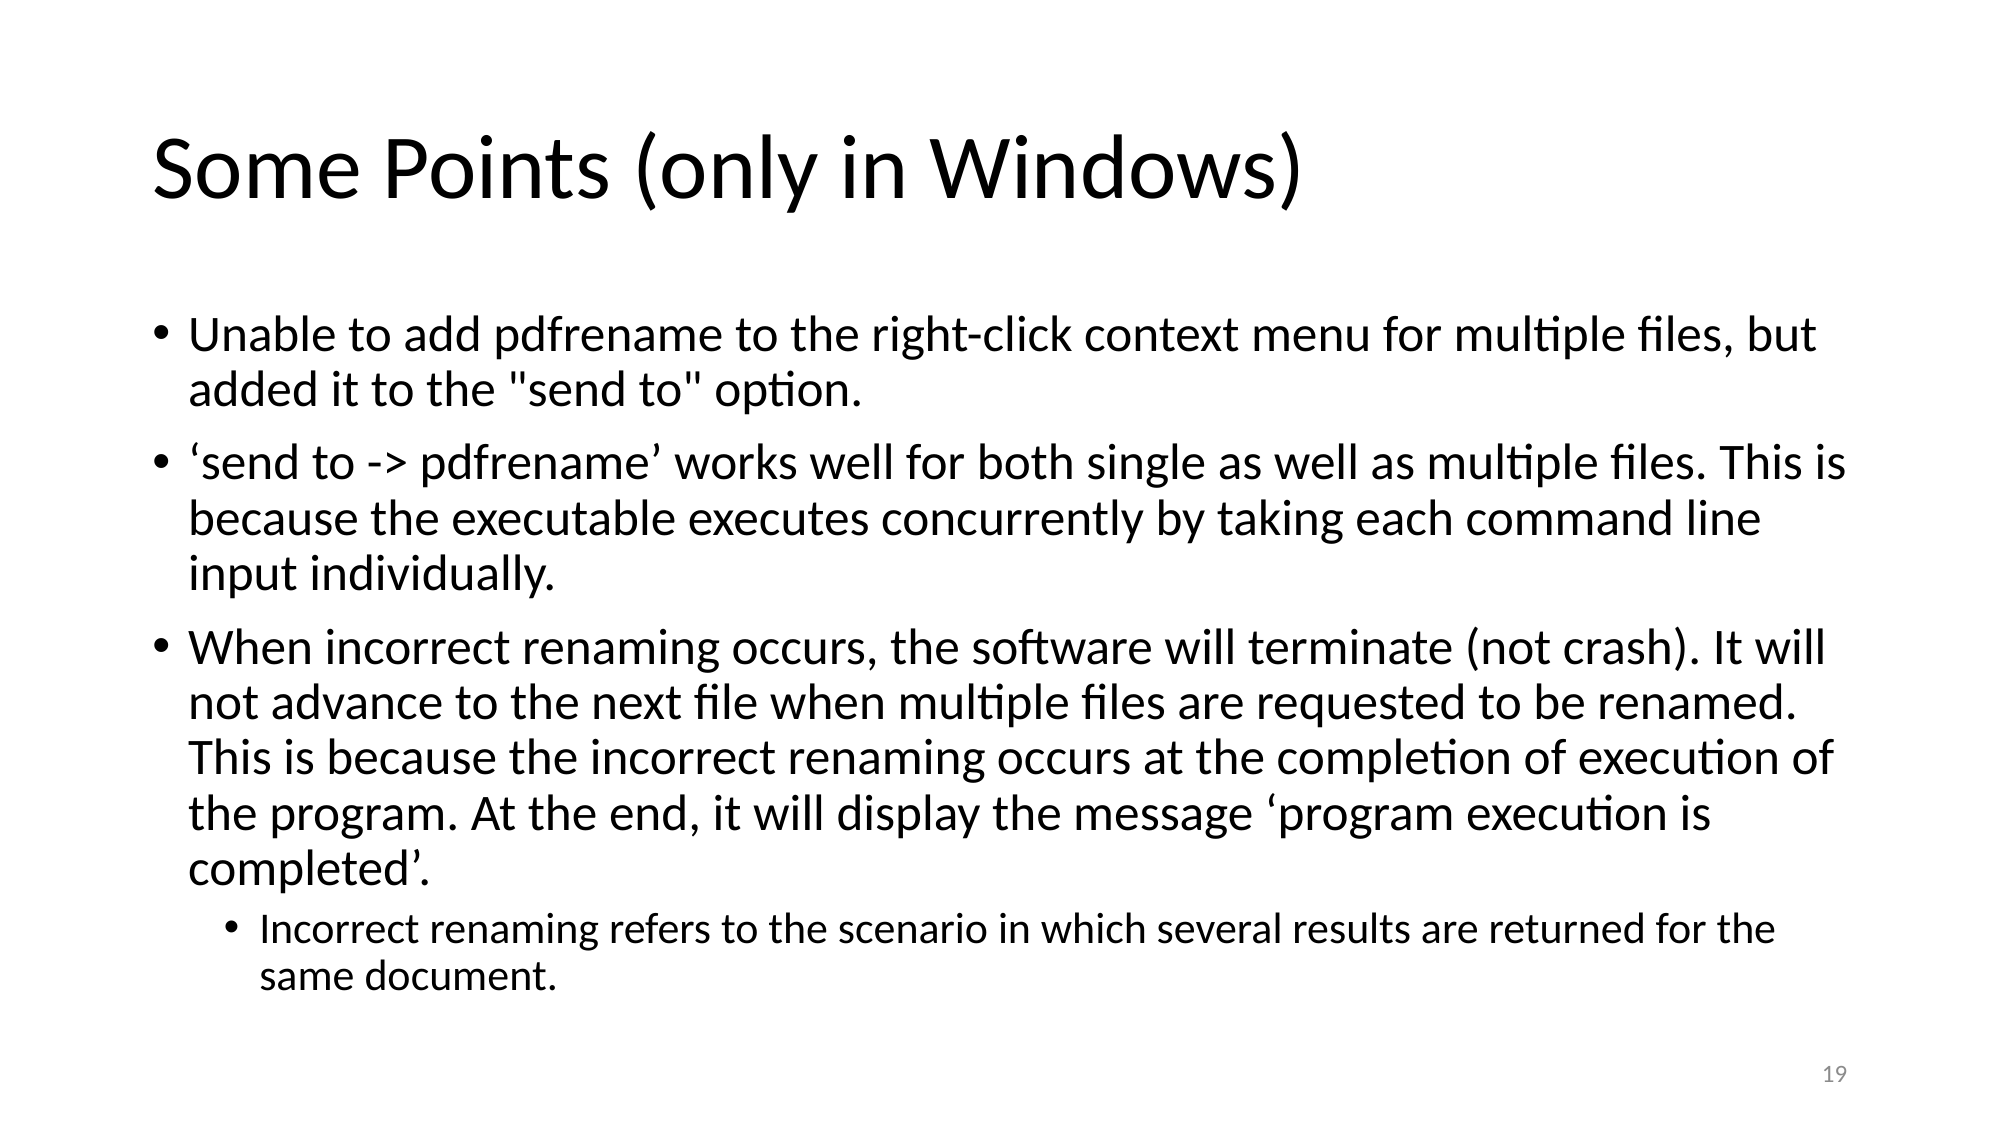

# Some Points (only in Windows)
Unable to add pdfrename to the right-click context menu for multiple files, but added it to the "send to" option.
‘send to -> pdfrename’ works well for both single as well as multiple files. This is because the executable executes concurrently by taking each command line input individually.
When incorrect renaming occurs, the software will terminate (not crash). It will not advance to the next file when multiple files are requested to be renamed. This is because the incorrect renaming occurs at the completion of execution of the program. At the end, it will display the message ‘program execution is completed’.
Incorrect renaming refers to the scenario in which several results are returned for the same document.

19